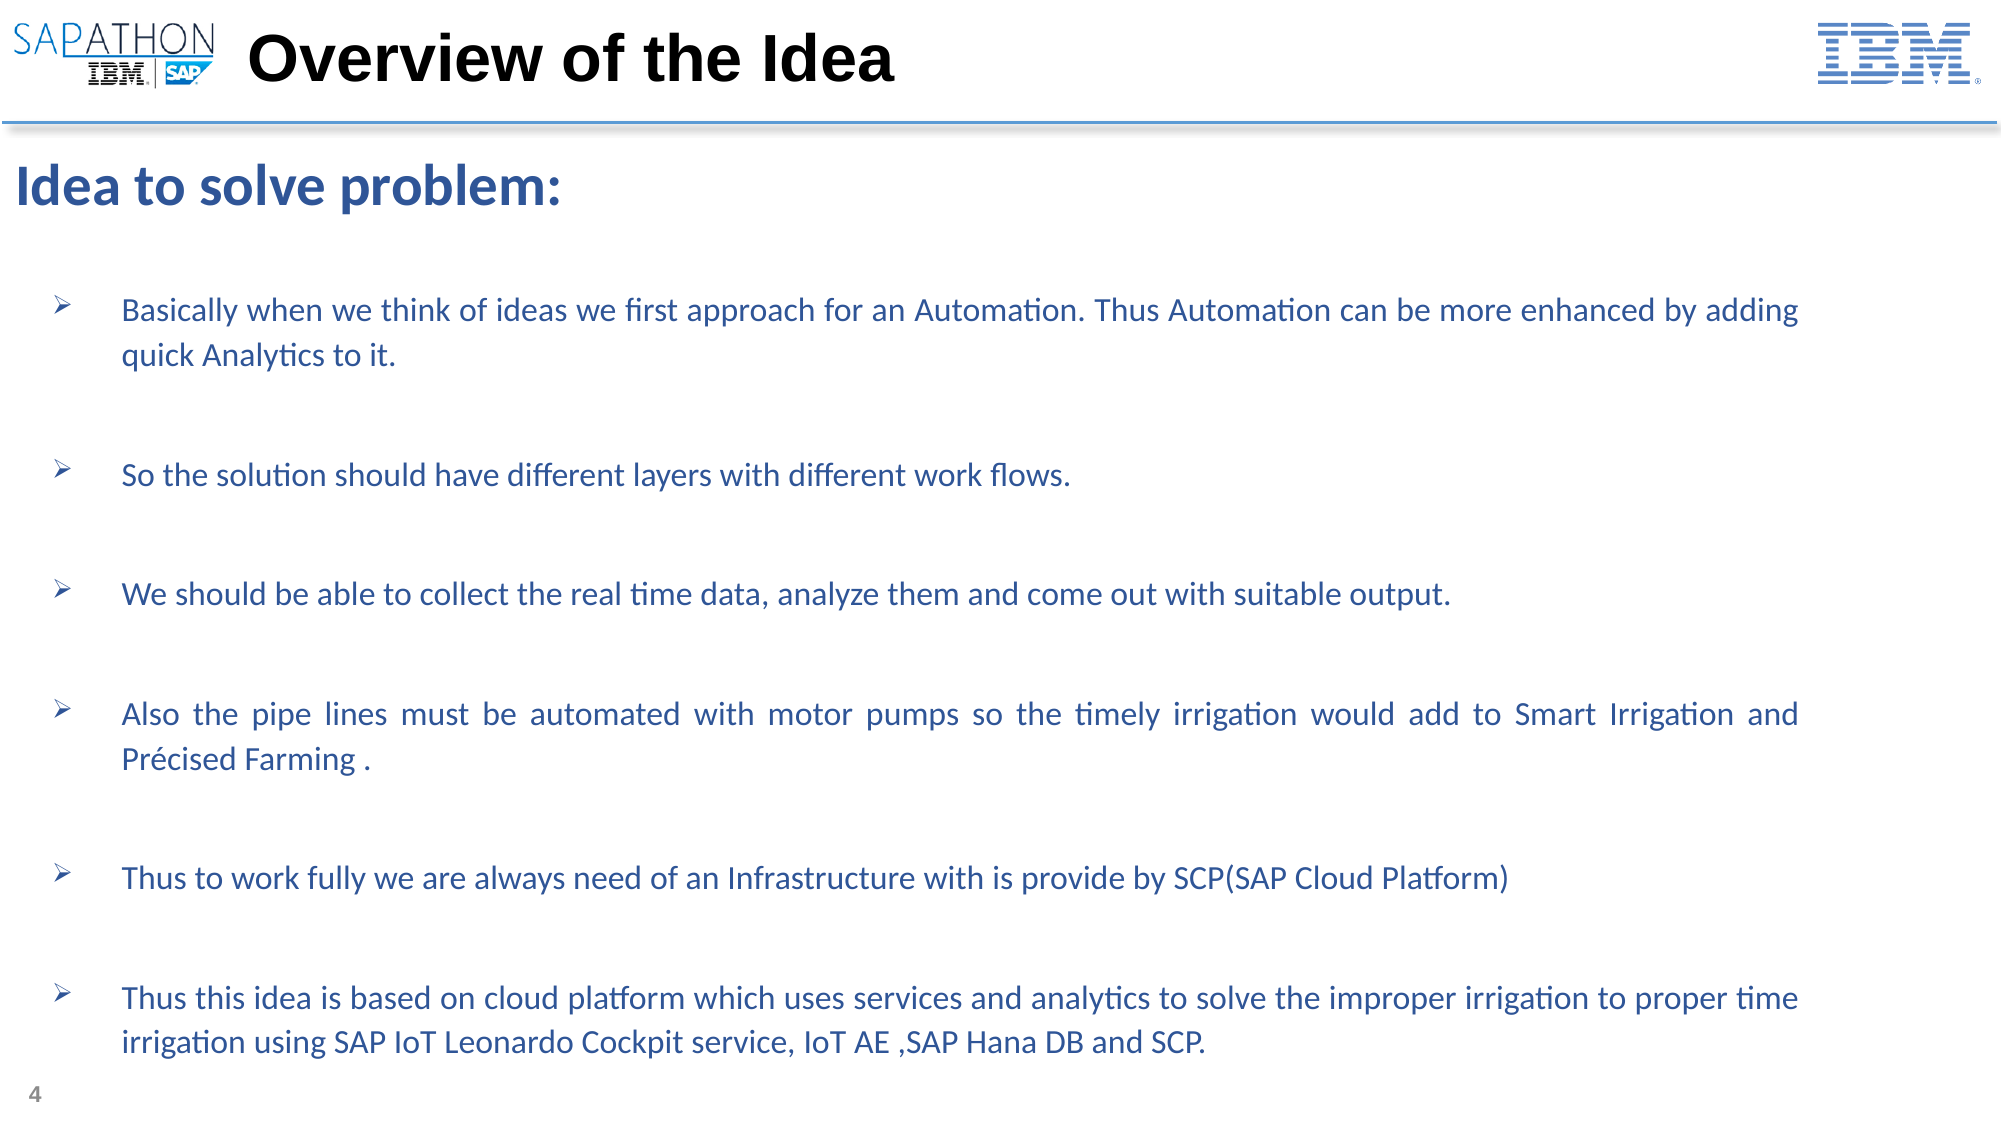

# Overview of the Idea
Idea to solve problem:

Basically when we think of ideas we first approach for an Automation. Thus Automation can be more enhanced by adding quick Analytics to it.

So the solution should have different layers with different work flows.

We should be able to collect the real time data, analyze them and come out with suitable output.

Also the pipe lines must be automated with motor pumps so the timely irrigation would add to Smart Irrigation and Précised Farming .

Thus to work fully we are always need of an Infrastructure with is provide by SCP(SAP Cloud Platform)

Thus this idea is based on cloud platform which uses services and analytics to solve the improper irrigation to proper time irrigation using SAP IoT Leonardo Cockpit service, IoT AE ,SAP Hana DB and SCP.

4